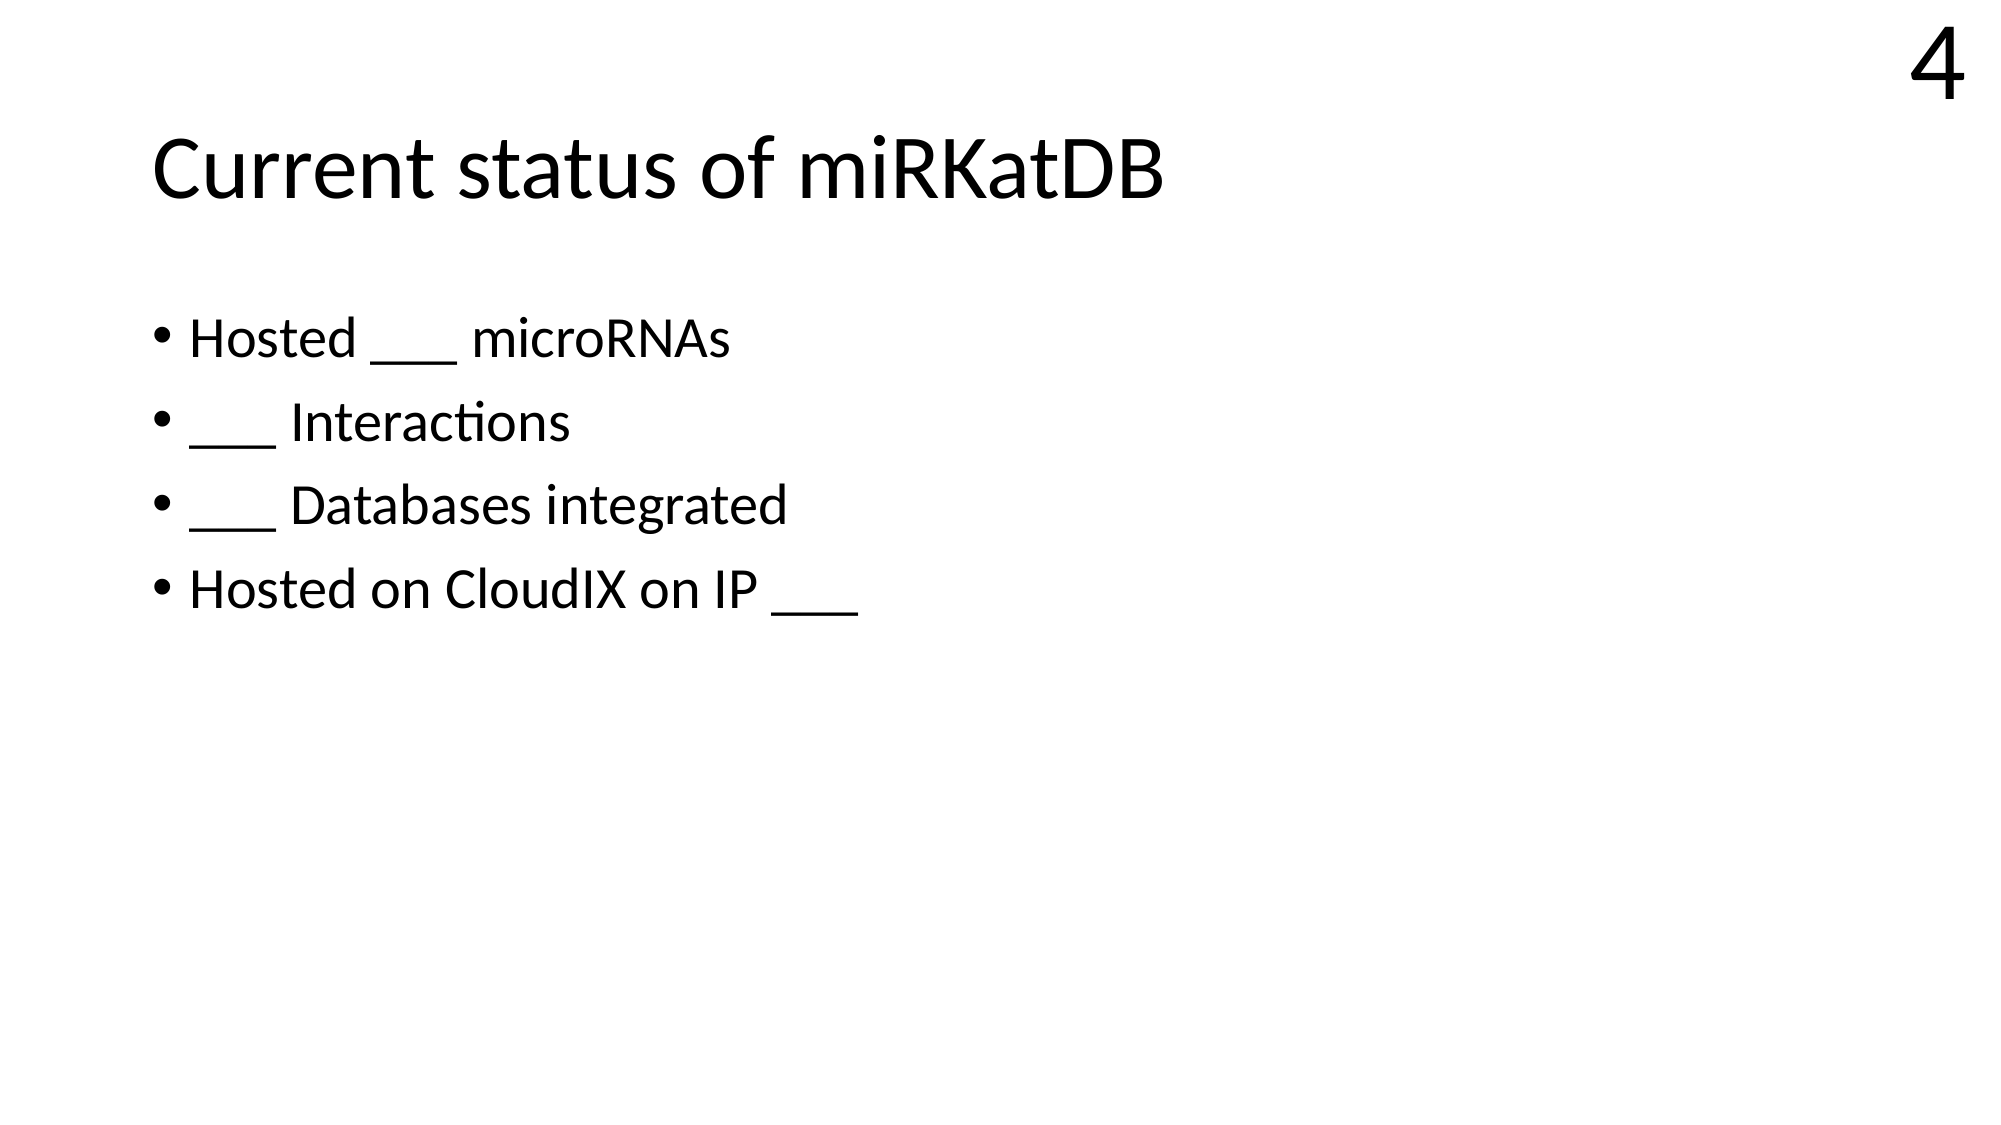

4
# Current status of miRKatDB
Hosted ___ microRNAs
___ Interactions
___ Databases integrated
Hosted on CloudIX on IP ___